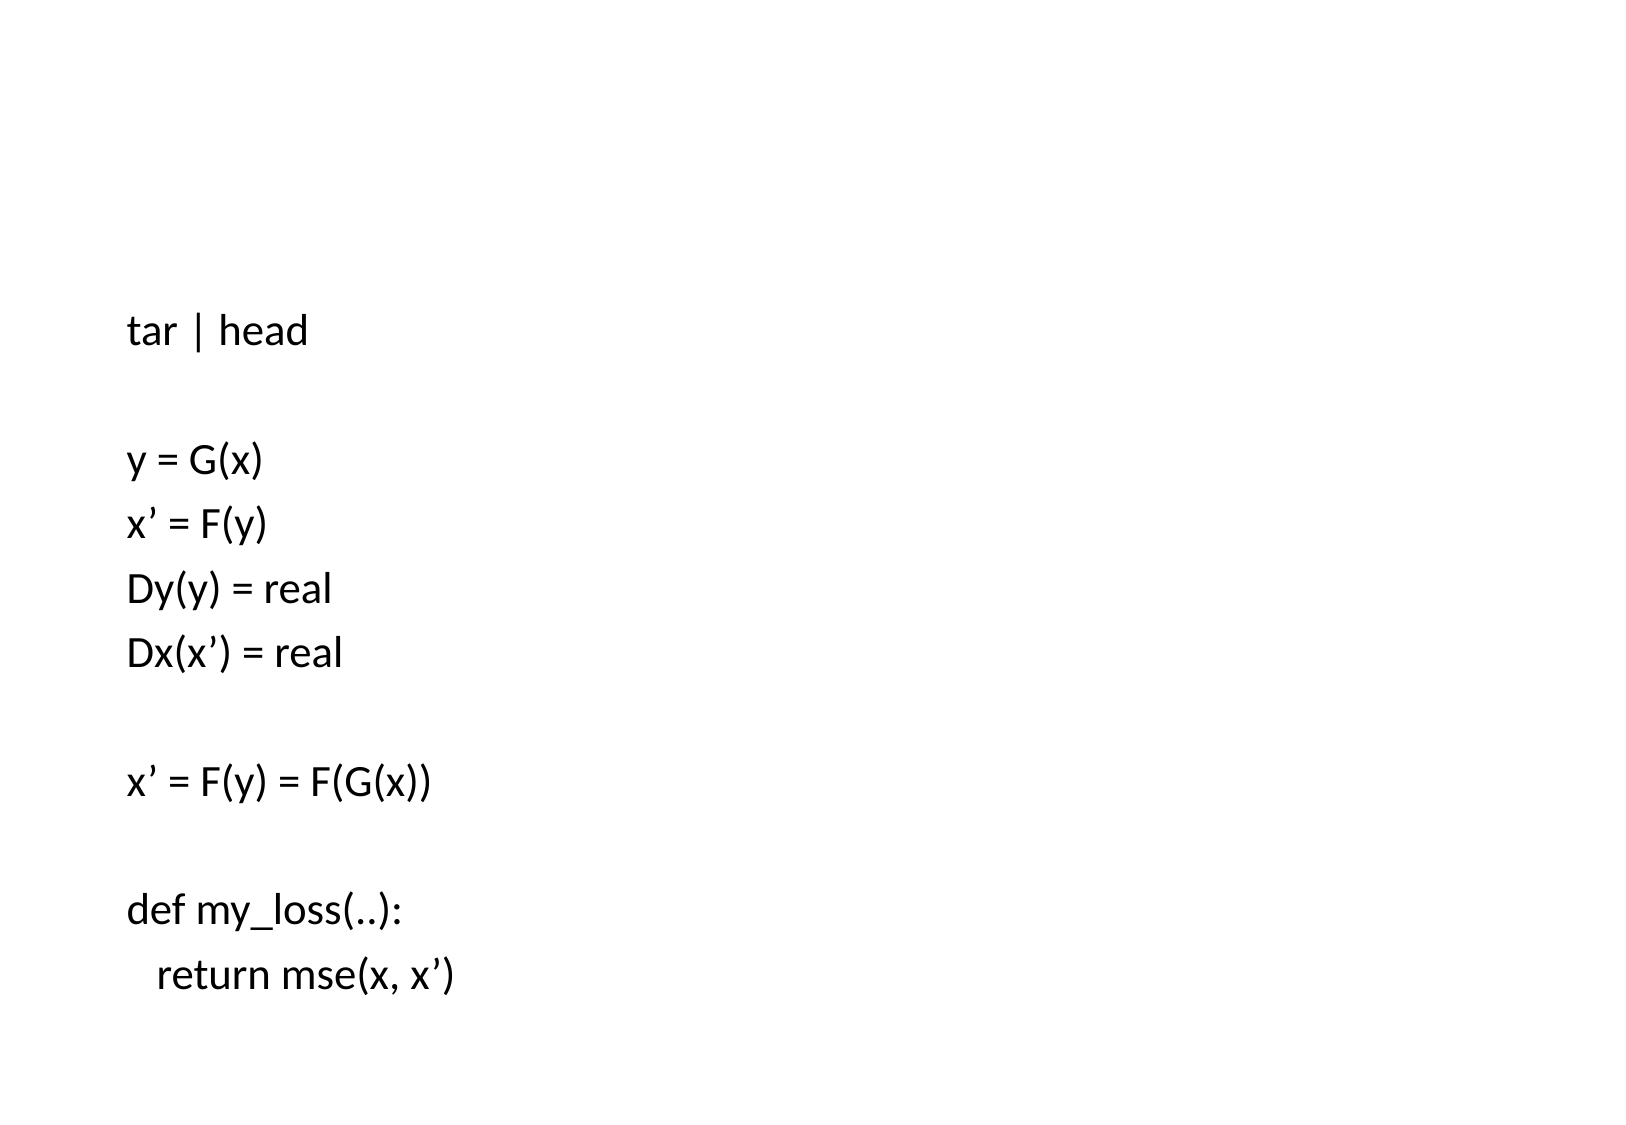

#
tar | head

y = G(x)
x’ = F(y)
Dy(y) = real
Dx(x’) = real

x’ = F(y) = F(G(x))

def my_loss(..):
   return mse(x, x’)